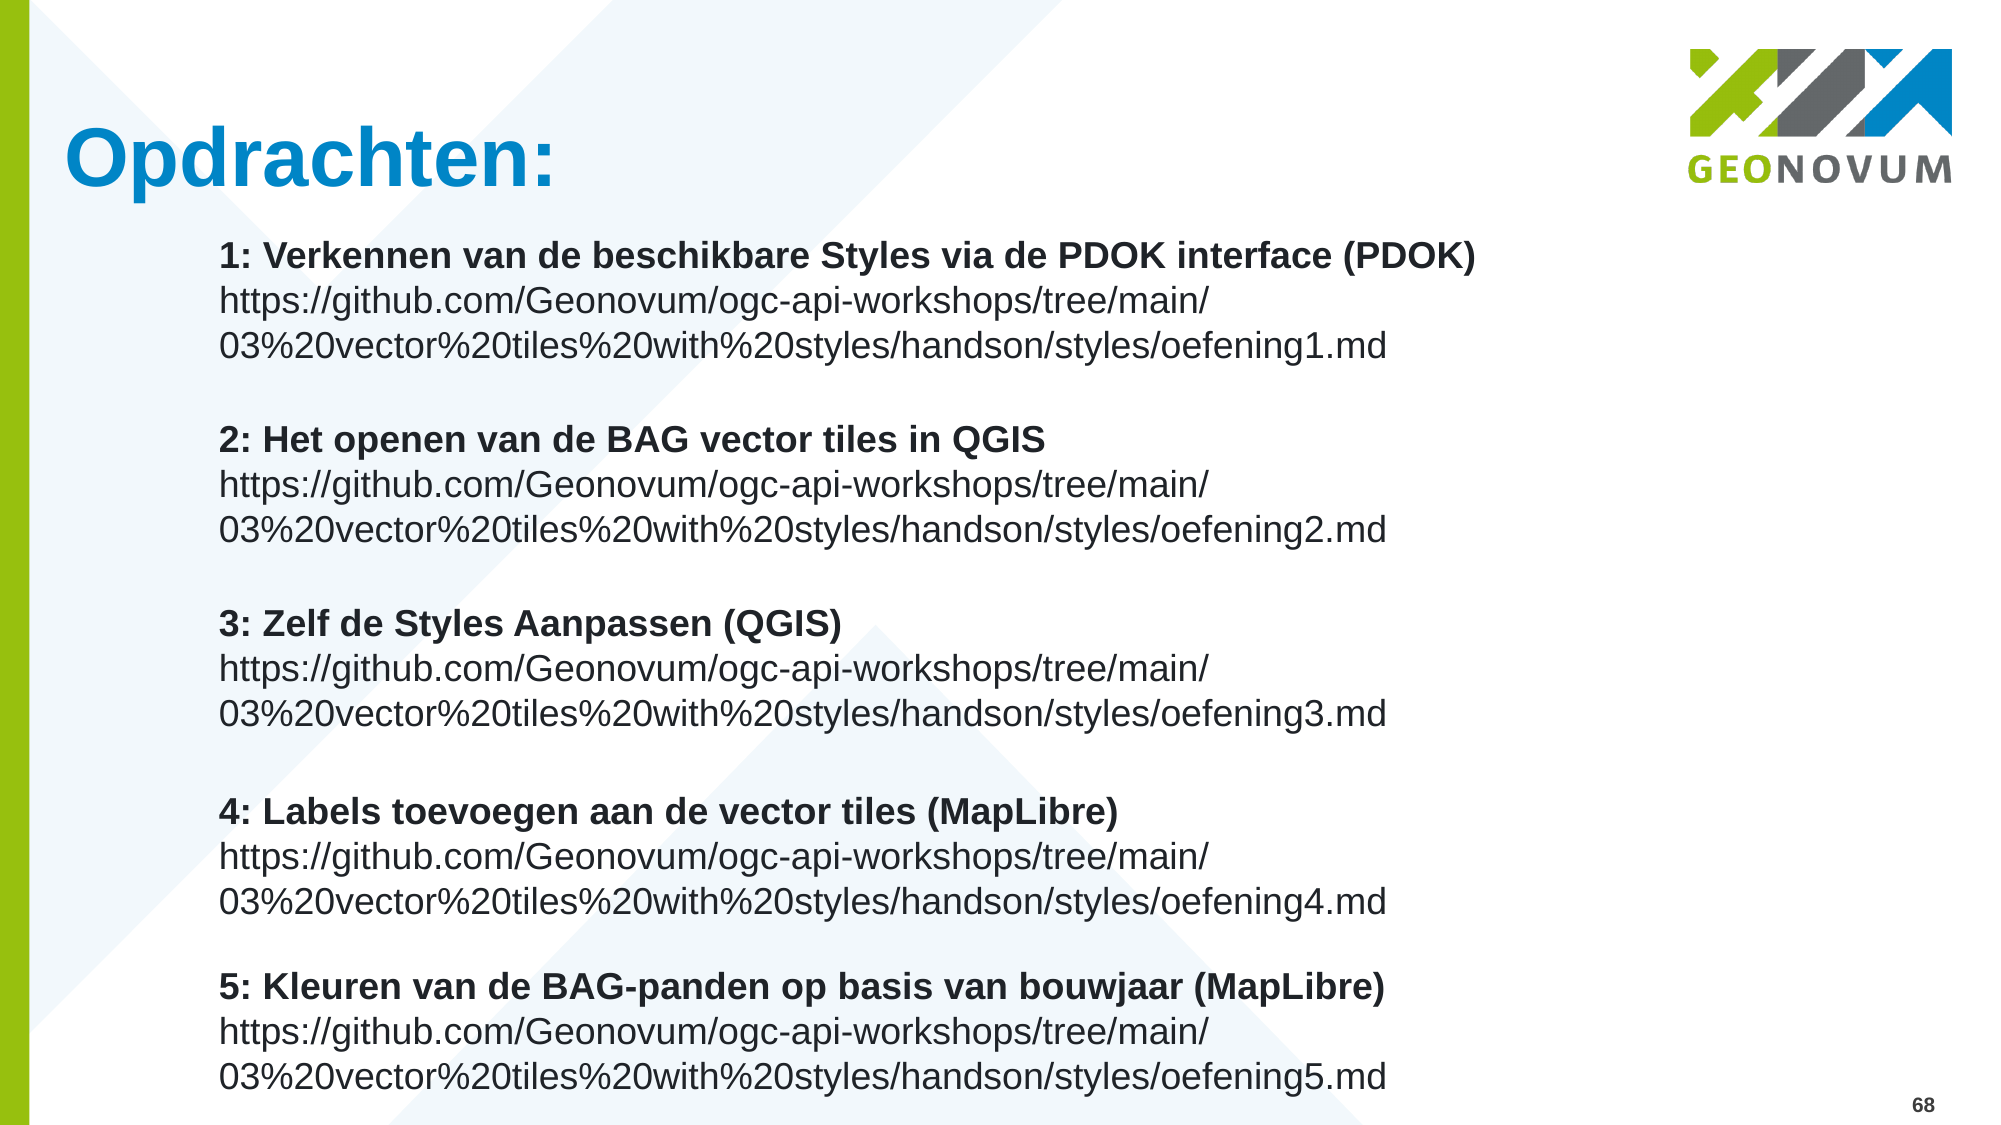

# Opdrachten:
1: Verkennen van de beschikbare Styles via de PDOK interface (PDOK)
https://github.com/Geonovum/ogc-api-workshops/tree/main/
03%20vector%20tiles%20with%20styles/handson/styles/oefening1.md
2: Het openen van de BAG vector tiles in QGIS
https://github.com/Geonovum/ogc-api-workshops/tree/main/
03%20vector%20tiles%20with%20styles/handson/styles/oefening2.md
3: Zelf de Styles Aanpassen (QGIS)
https://github.com/Geonovum/ogc-api-workshops/tree/main/
03%20vector%20tiles%20with%20styles/handson/styles/oefening3.md
4: Labels toevoegen aan de vector tiles (MapLibre)
https://github.com/Geonovum/ogc-api-workshops/tree/main/
03%20vector%20tiles%20with%20styles/handson/styles/oefening4.md
5: Kleuren van de BAG-panden op basis van bouwjaar (MapLibre)
https://github.com/Geonovum/ogc-api-workshops/tree/main/
03%20vector%20tiles%20with%20styles/handson/styles/oefening5.md
68